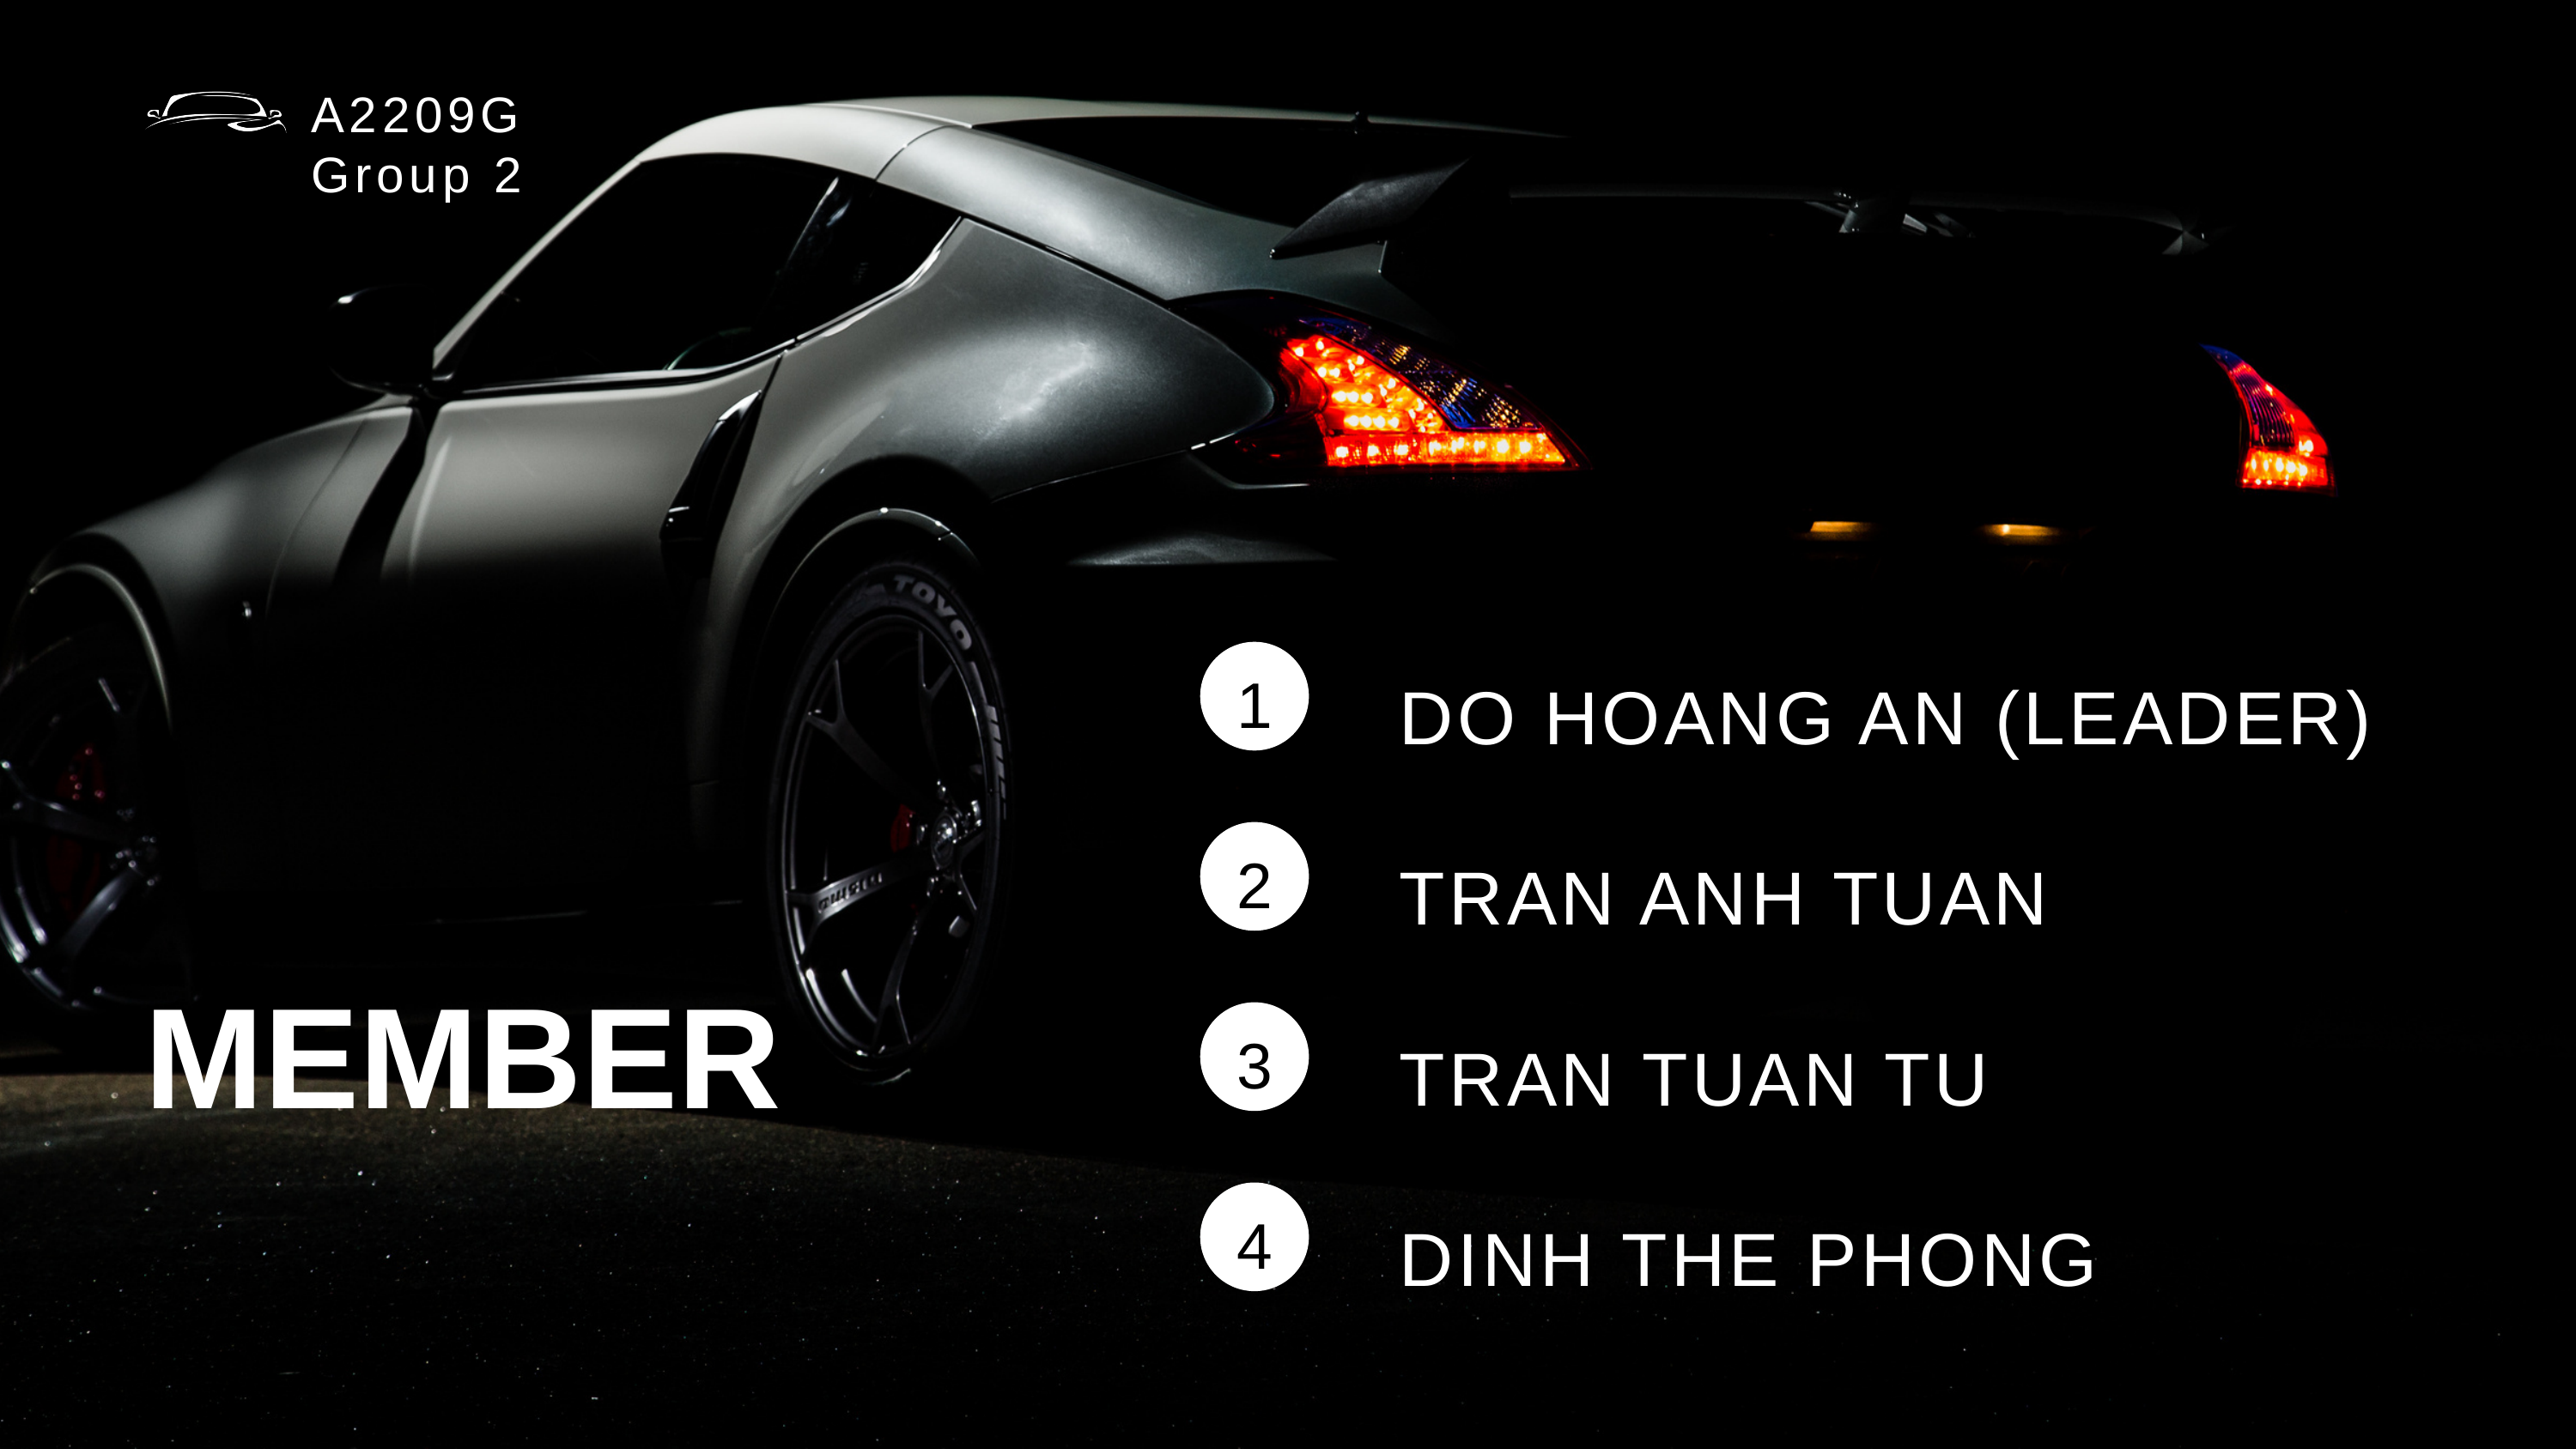

A2209GGroup 2
DO HOANG AN (LEADER)
1

TRAN ANH TUAN
2

MEMBER
TRAN TUAN TU
3

DINH THE PHONG
4